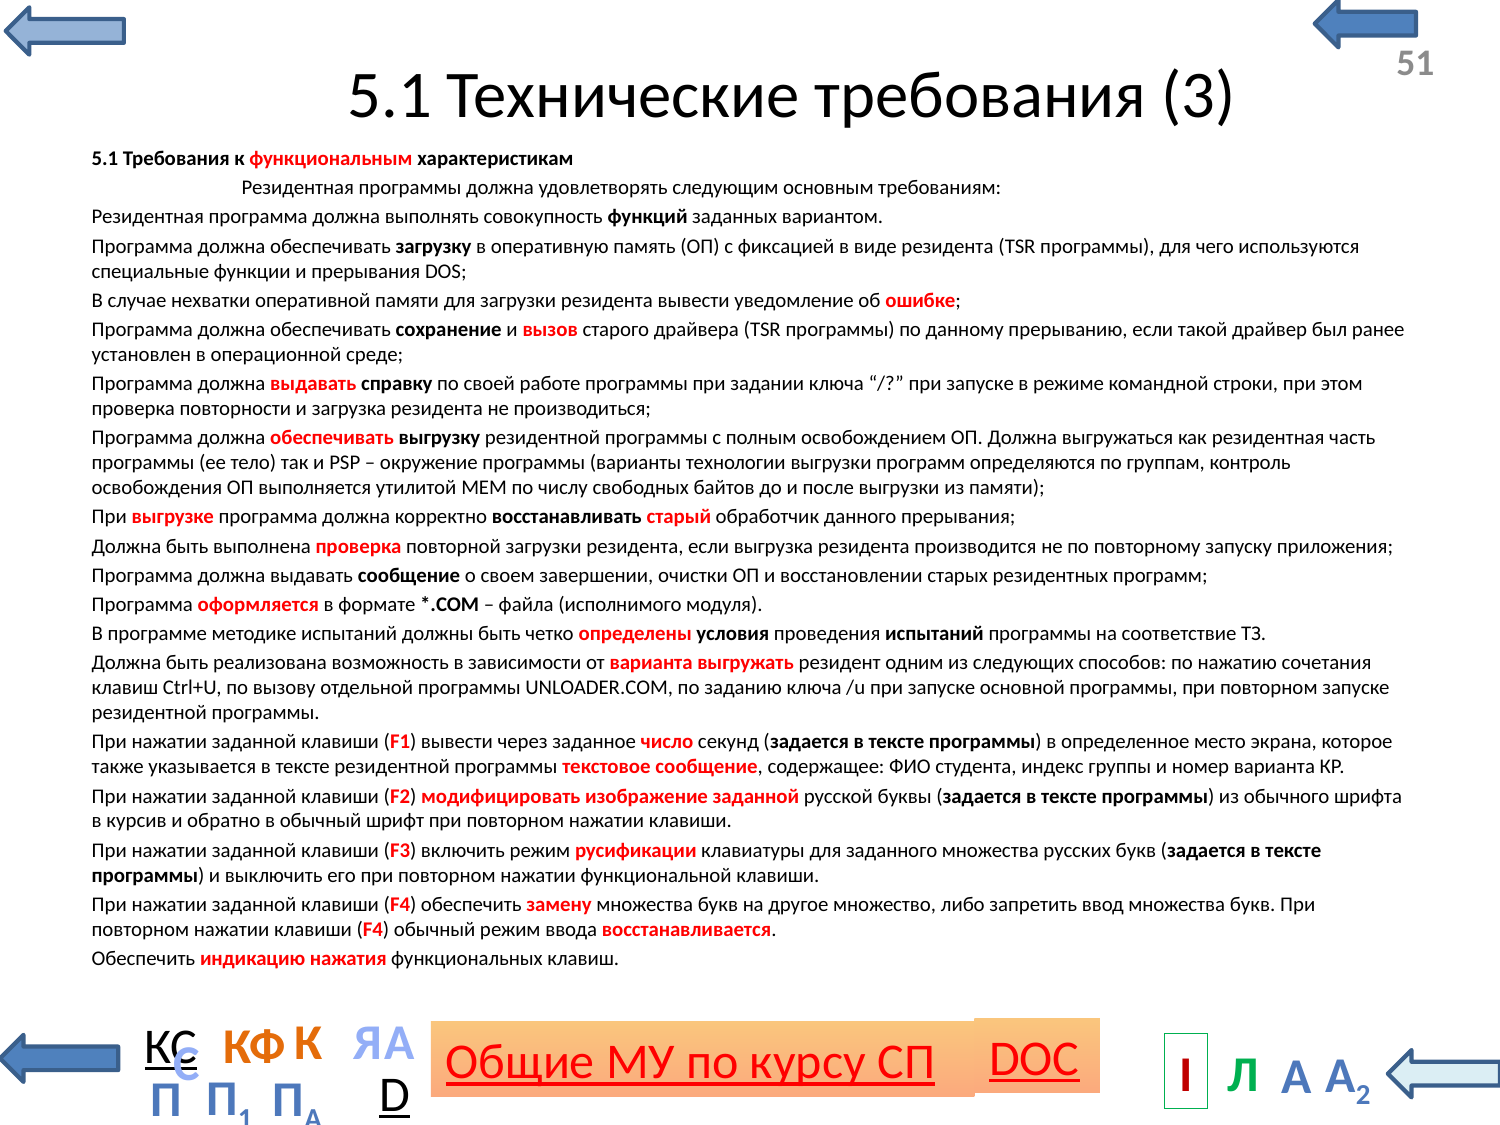

# 5.1 Технические требования (3)
5.1 Требования к функциональным характеристикам
	Резидентная программы должна удовлетворять следующим основным требованиям:
Резидентная программа должна выполнять совокупность функций заданных вариантом.
Программа должна обеспечивать загрузку в оперативную память (ОП) с фиксацией в виде резидента (TSR программы), для чего используются специальные функции и прерывания DOS;
В случае нехватки оперативной памяти для загрузки резидента вывести уведомление об ошибке;
Программа должна обеспечивать сохранение и вызов старого драйвера (TSR программы) по данному прерыванию, если такой драйвер был ранее установлен в операционной среде;
Программа должна выдавать справку по своей работе программы при задании ключа “/?” при запуске в режиме командной строки, при этом проверка повторности и загрузка резидента не производиться;
Программа должна обеспечивать выгрузку резидентной программы с полным освобождением ОП. Должна выгружаться как резидентная часть программы (ее тело) так и PSP – окружение программы (варианты технологии выгрузки программ определяются по группам, контроль освобождения ОП выполняется утилитой MEM по числу свободных байтов до и после выгрузки из памяти);
При выгрузке программа должна корректно восстанавливать старый обработчик данного прерывания;
Должна быть выполнена проверка повторной загрузки резидента, если выгрузка резидента производится не по повторному запуску приложения;
Программа должна выдавать сообщение о своем завершении, очистки ОП и восстановлении старых резидентных программ;
Программа оформляется в формате *.СОМ – файла (исполнимого модуля).
В программе методике испытаний должны быть четко определены условия проведения испытаний программы на соответствие ТЗ.
Должна быть реализована возможность в зависимости от варианта выгружать резидент одним из следующих способов: по нажатию сочетания клавиш Ctrl+U, по вызову отдельной программы UNLOADER.COM, по заданию ключа /u при запуске основной программы, при повторном запуске резидентной программы.
При нажатии заданной клавиши (F1) вывести через заданное число секунд (задается в тексте программы) в определенное место экрана, которое также указывается в тексте резидентной программы текстовое сообщение, содержащее: ФИО студента, индекс группы и номер варианта КР.
При нажатии заданной клавиши (F2) модифицировать изображение заданной русской буквы (задается в тексте программы) из обычного шрифта в курсив и обратно в обычный шрифт при повторном нажатии клавиши.
При нажатии заданной клавиши (F3) включить режим русификации клавиатуры для заданного множества русских букв (задается в тексте программы) и выключить его при повторном нажатии функциональной клавиши.
При нажатии заданной клавиши (F4) обеспечить замену множества букв на другое множество, либо запретить ввод множества букв. При повторном нажатии клавиши (F4) обычный режим ввода восстанавливается.
Обеспечить индикацию нажатия функциональных клавиш.

С